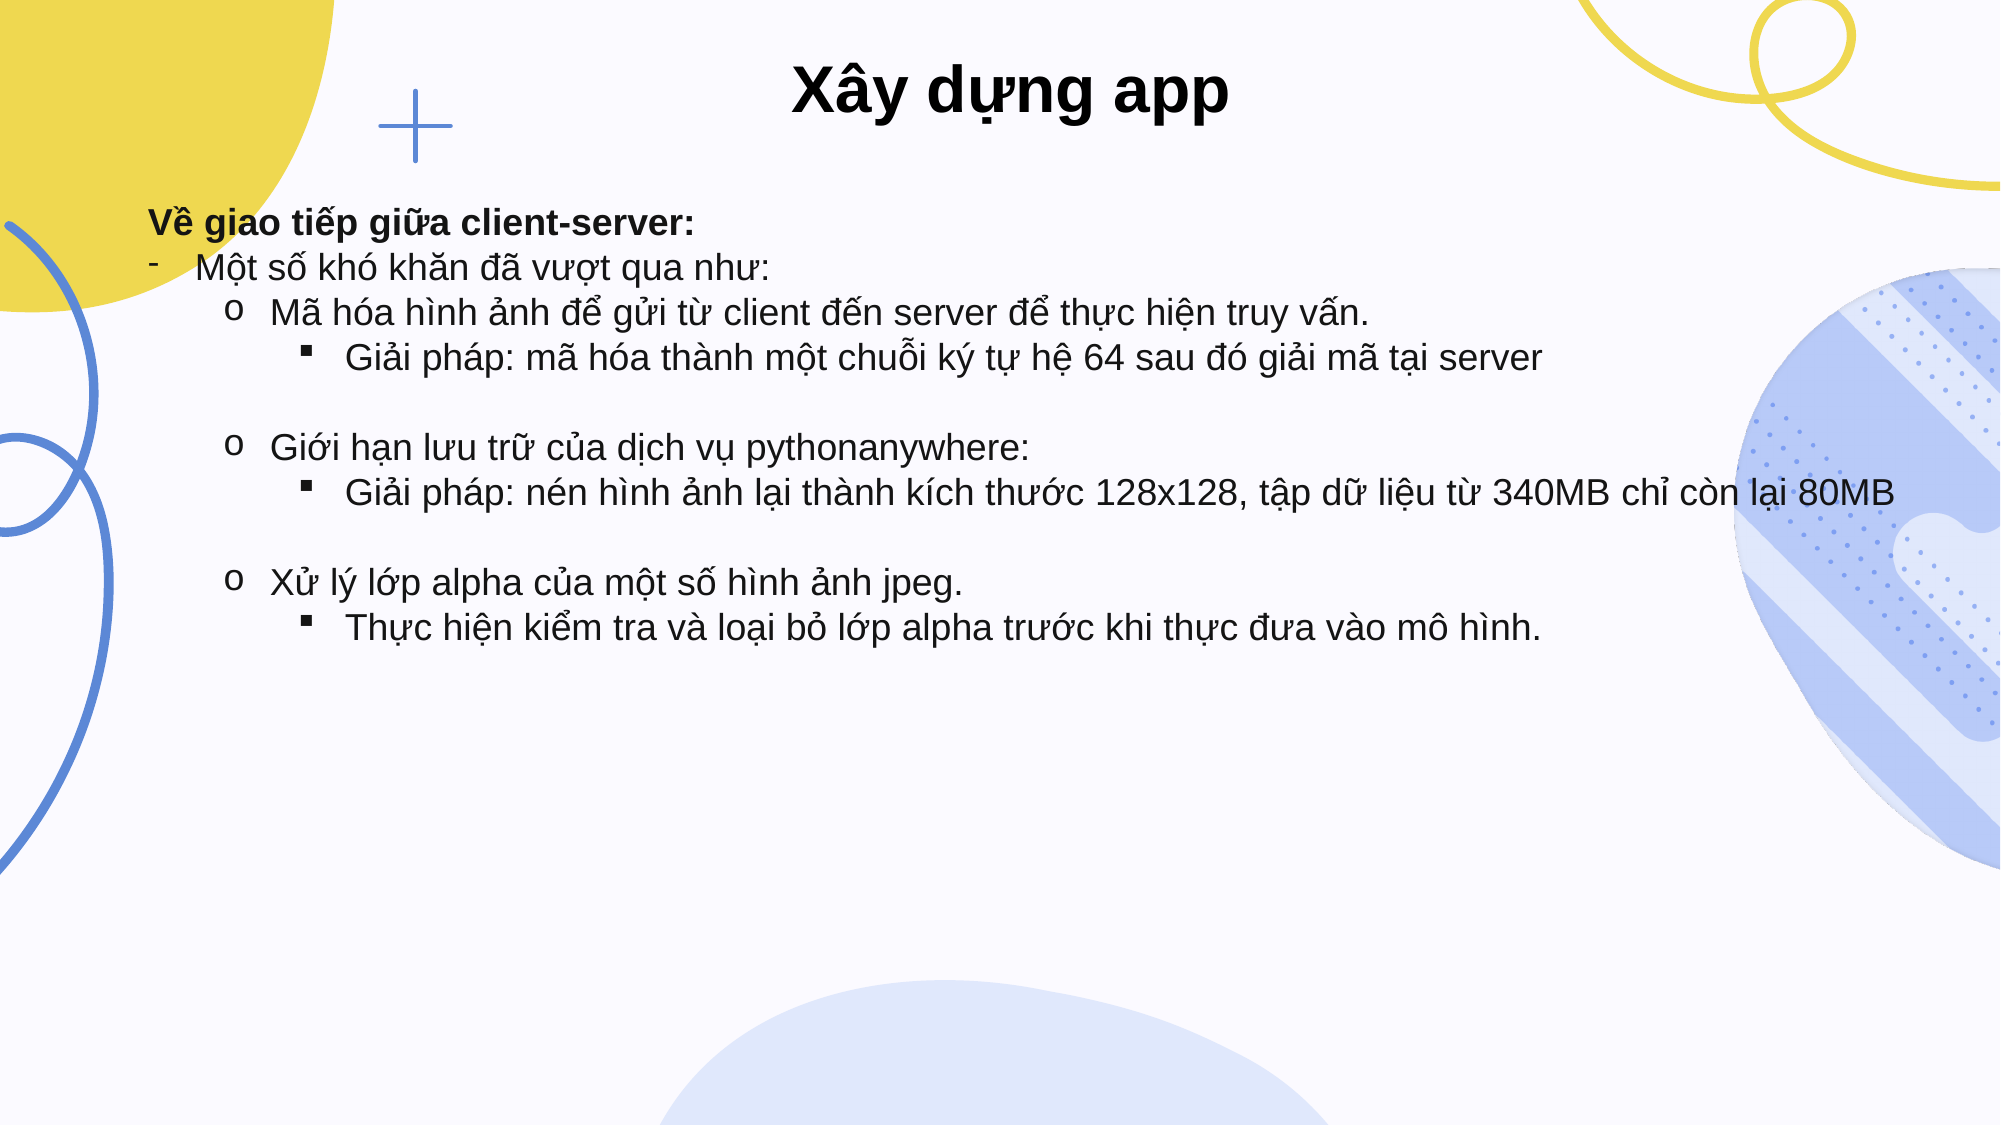

Xây dựng app
Về giao tiếp giữa client-server:
Một số khó khăn đã vượt qua như:
Mã hóa hình ảnh để gửi từ client đến server để thực hiện truy vấn.
Giải pháp: mã hóa thành một chuỗi ký tự hệ 64 sau đó giải mã tại server

Giới hạn lưu trữ của dịch vụ pythonanywhere:
Giải pháp: nén hình ảnh lại thành kích thước 128x128, tập dữ liệu từ 340MB chỉ còn lại 80MB

Xử lý lớp alpha của một số hình ảnh jpeg.
Thực hiện kiểm tra và loại bỏ lớp alpha trước khi thực đưa vào mô hình.